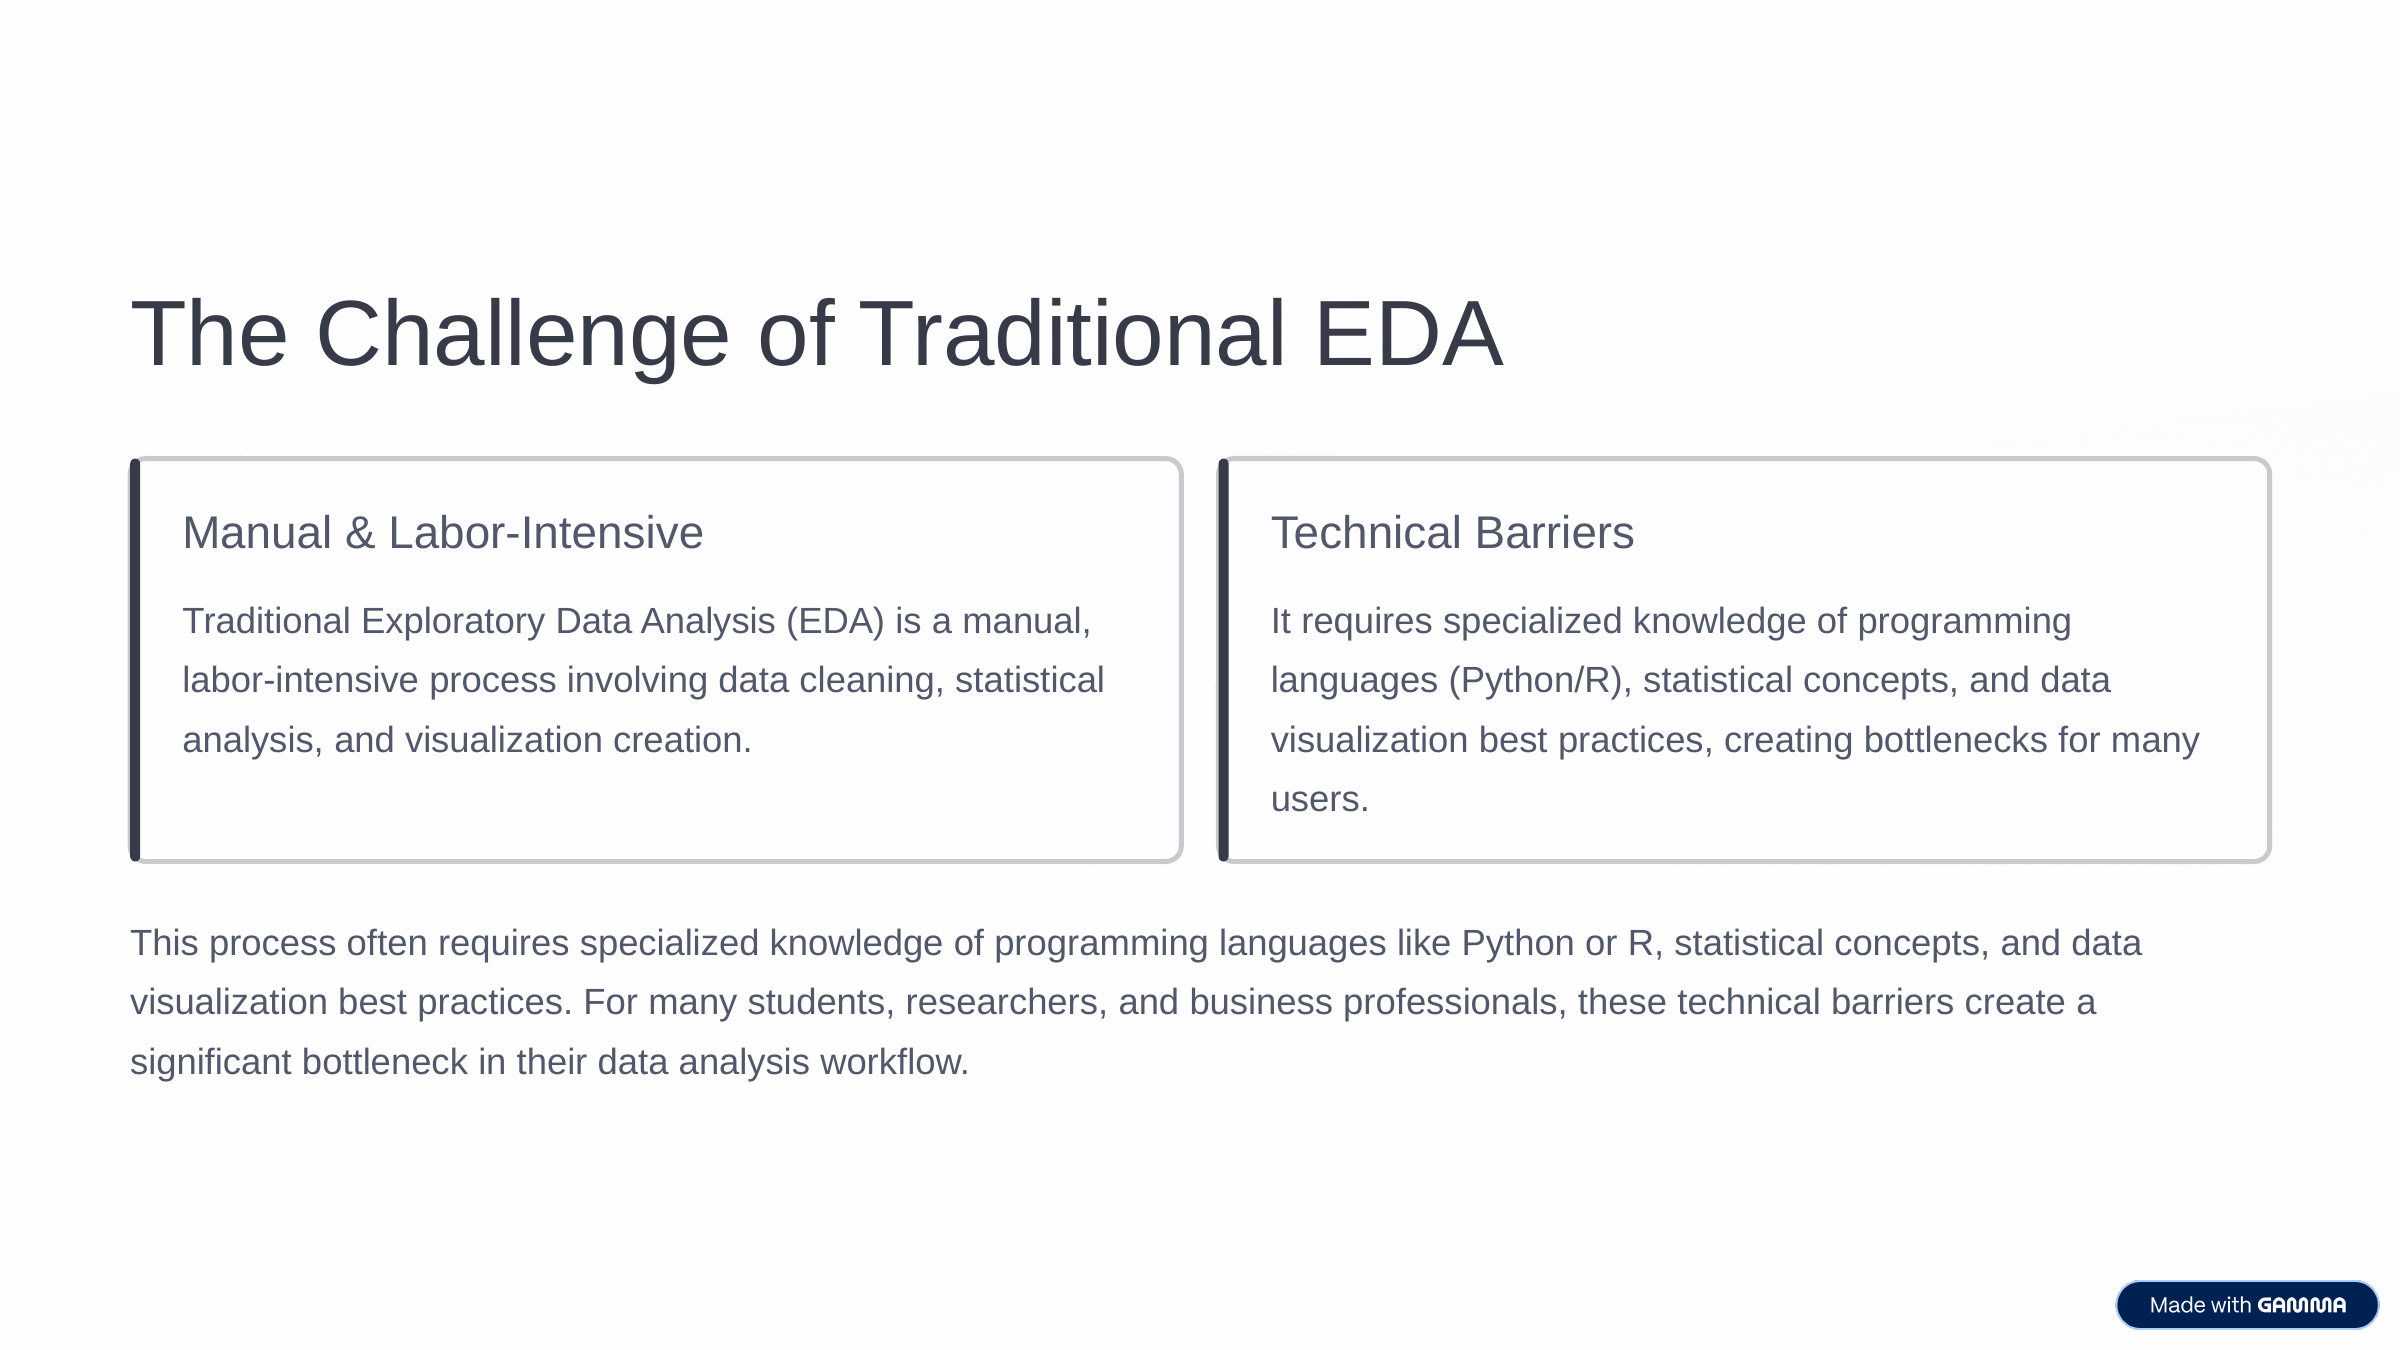

The Challenge of Traditional EDA

Manual & Labor-Intensive
Technical Barriers
Traditional Exploratory Data Analysis (EDA) is a manual, labor-intensive process involving data cleaning, statistical analysis, and visualization creation.
It requires specialized knowledge of programming languages (Python/R), statistical concepts, and data visualization best practices, creating bottlenecks for many users.
This process often requires specialized knowledge of programming languages like Python or R, statistical concepts, and data visualization best practices. For many students, researchers, and business professionals, these technical barriers create a significant bottleneck in their data analysis workflow.